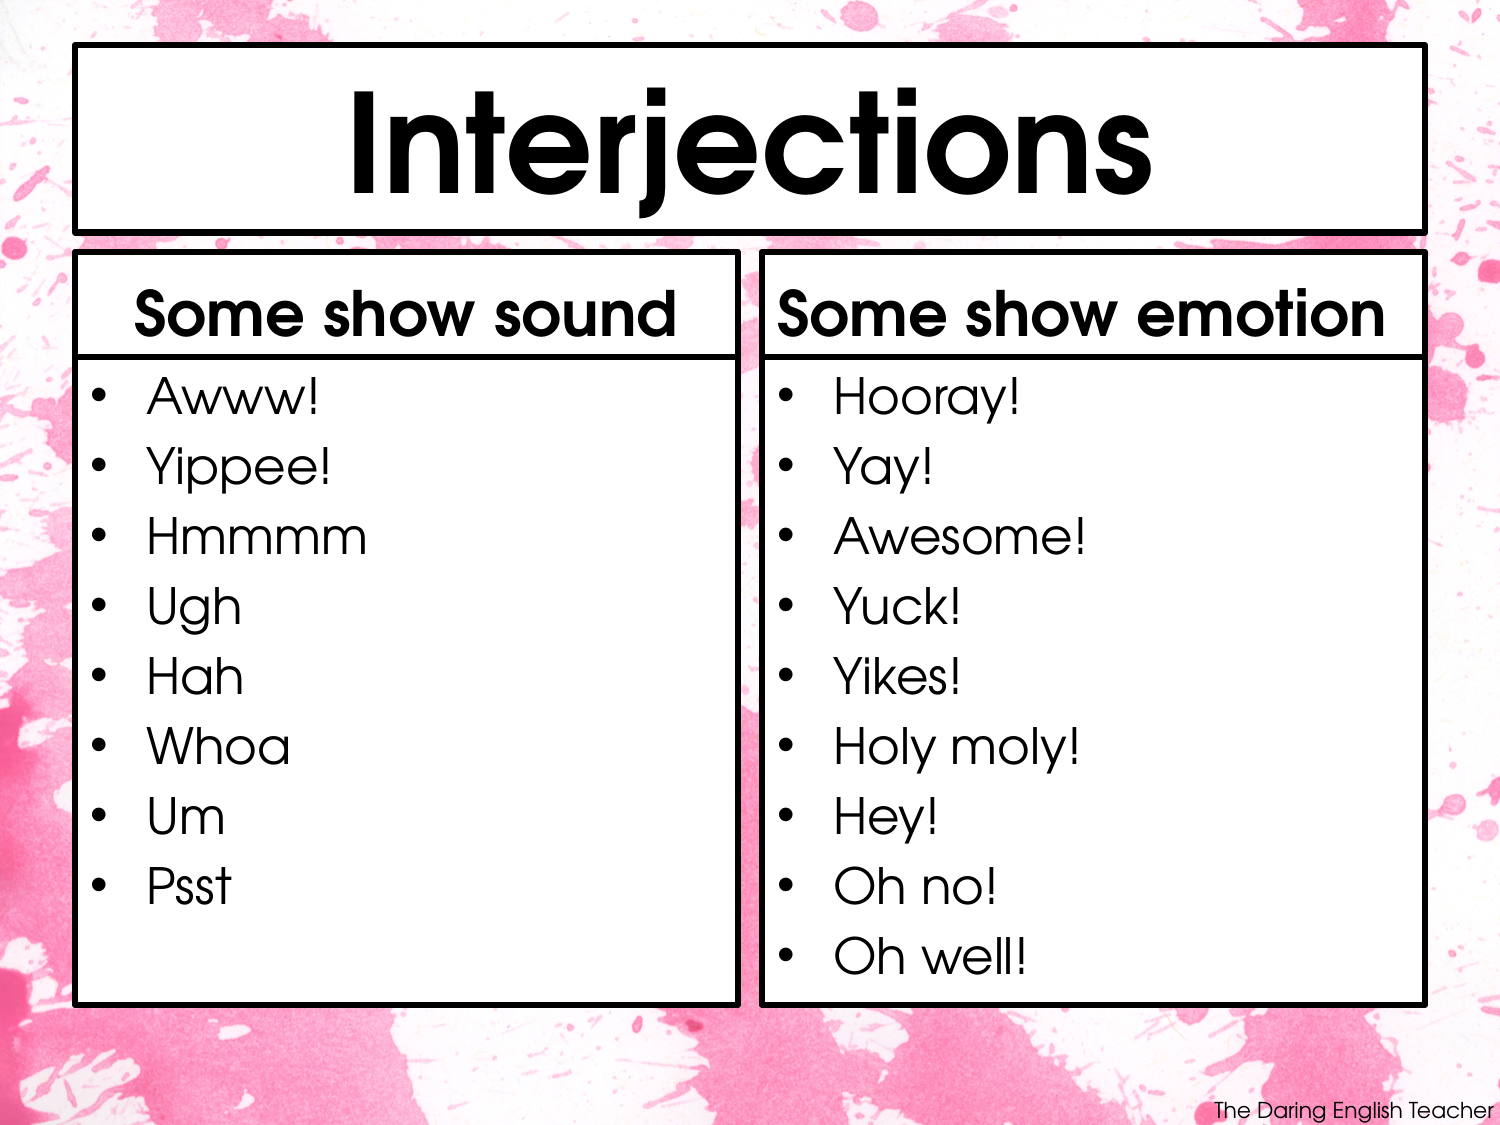

# Interjections
Some show sound
Some show emotion
Awww!
Yippee!
Hmmmm
Ugh
Hah
Whoa
Um
Psst
Hooray!
Yay!
Awesome!
Yuck!
Yikes!
Holy moly!
Hey!
Oh no!
Oh well!